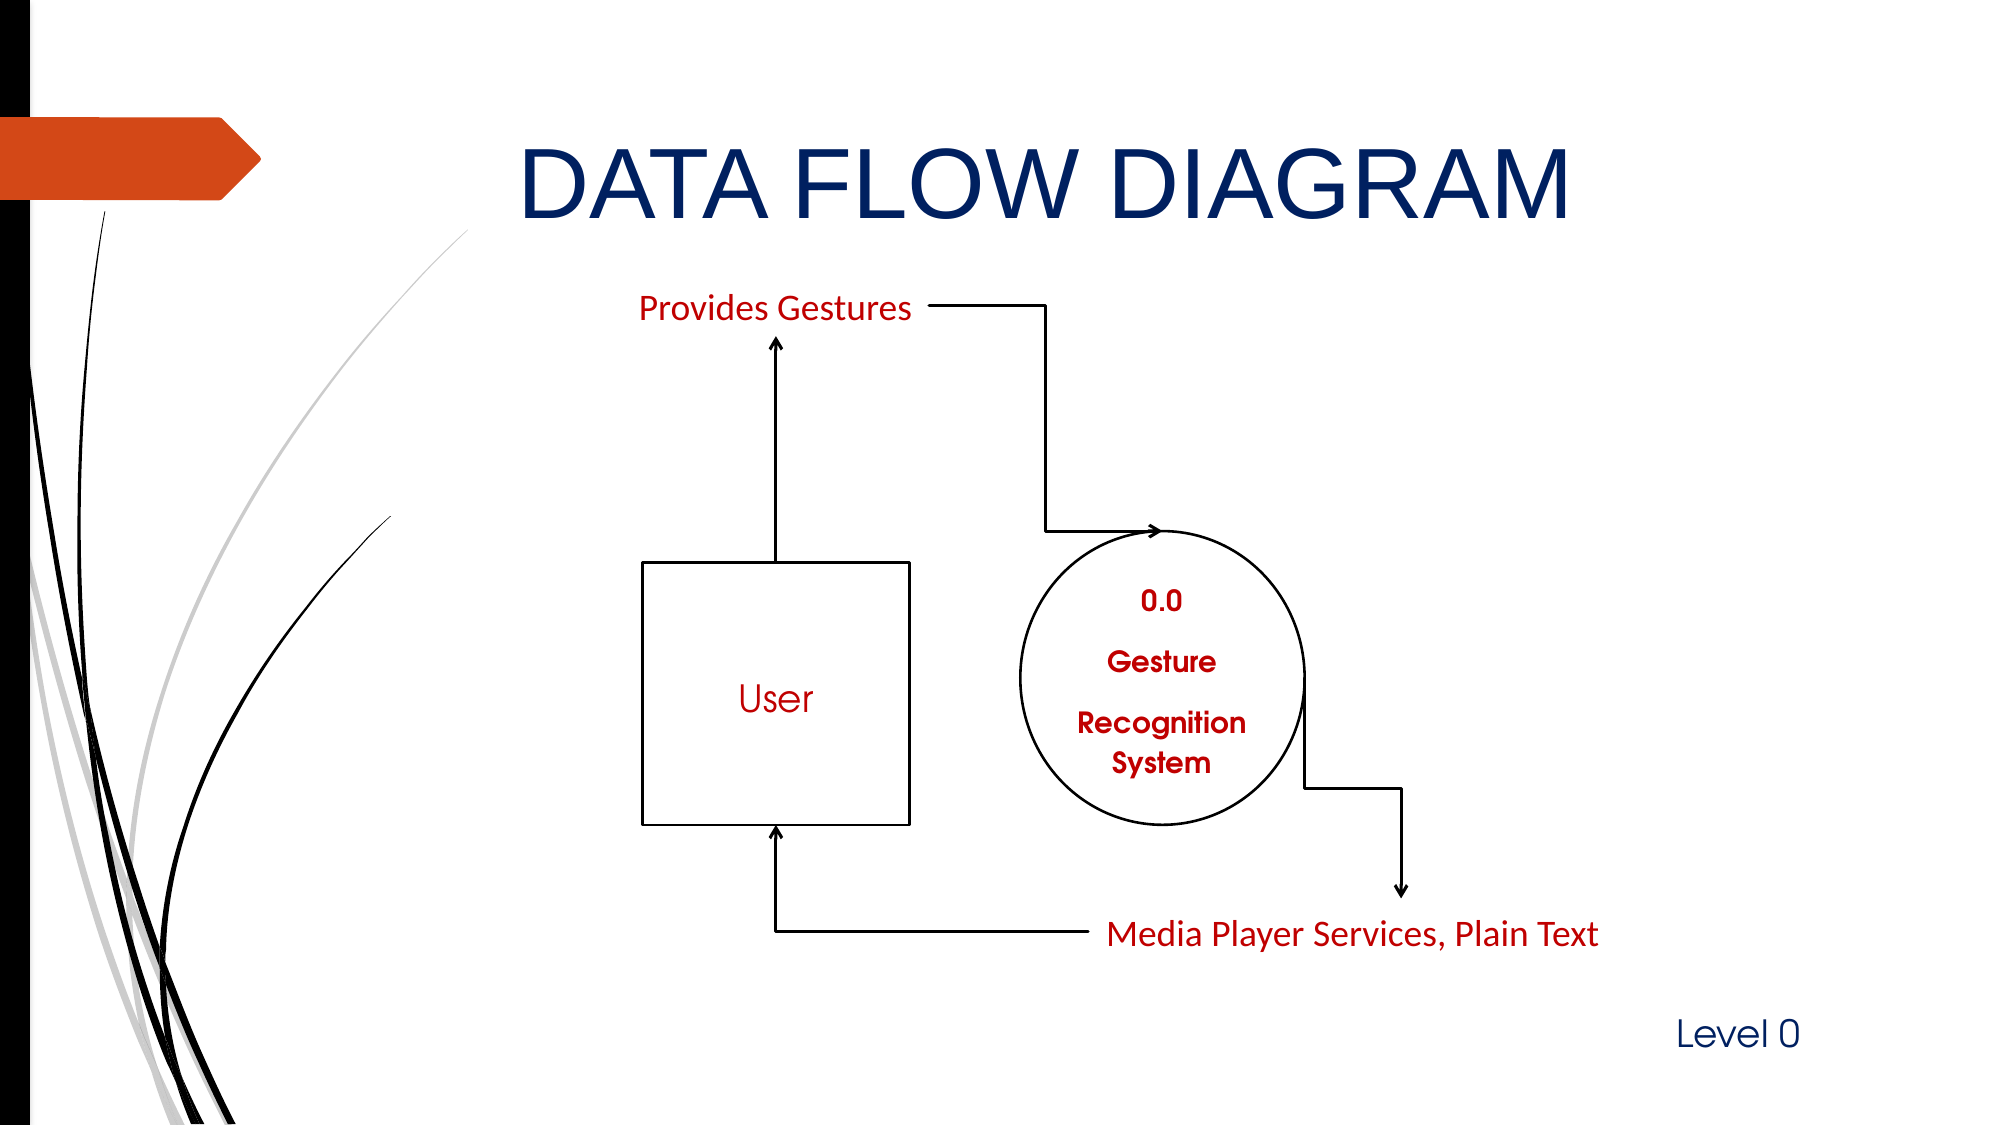

# DATA FLOW DIAGRAM
Provides Gestures
0.0
Gesture
Recognition System
User
Media Player Services, Plain Text
Level 0